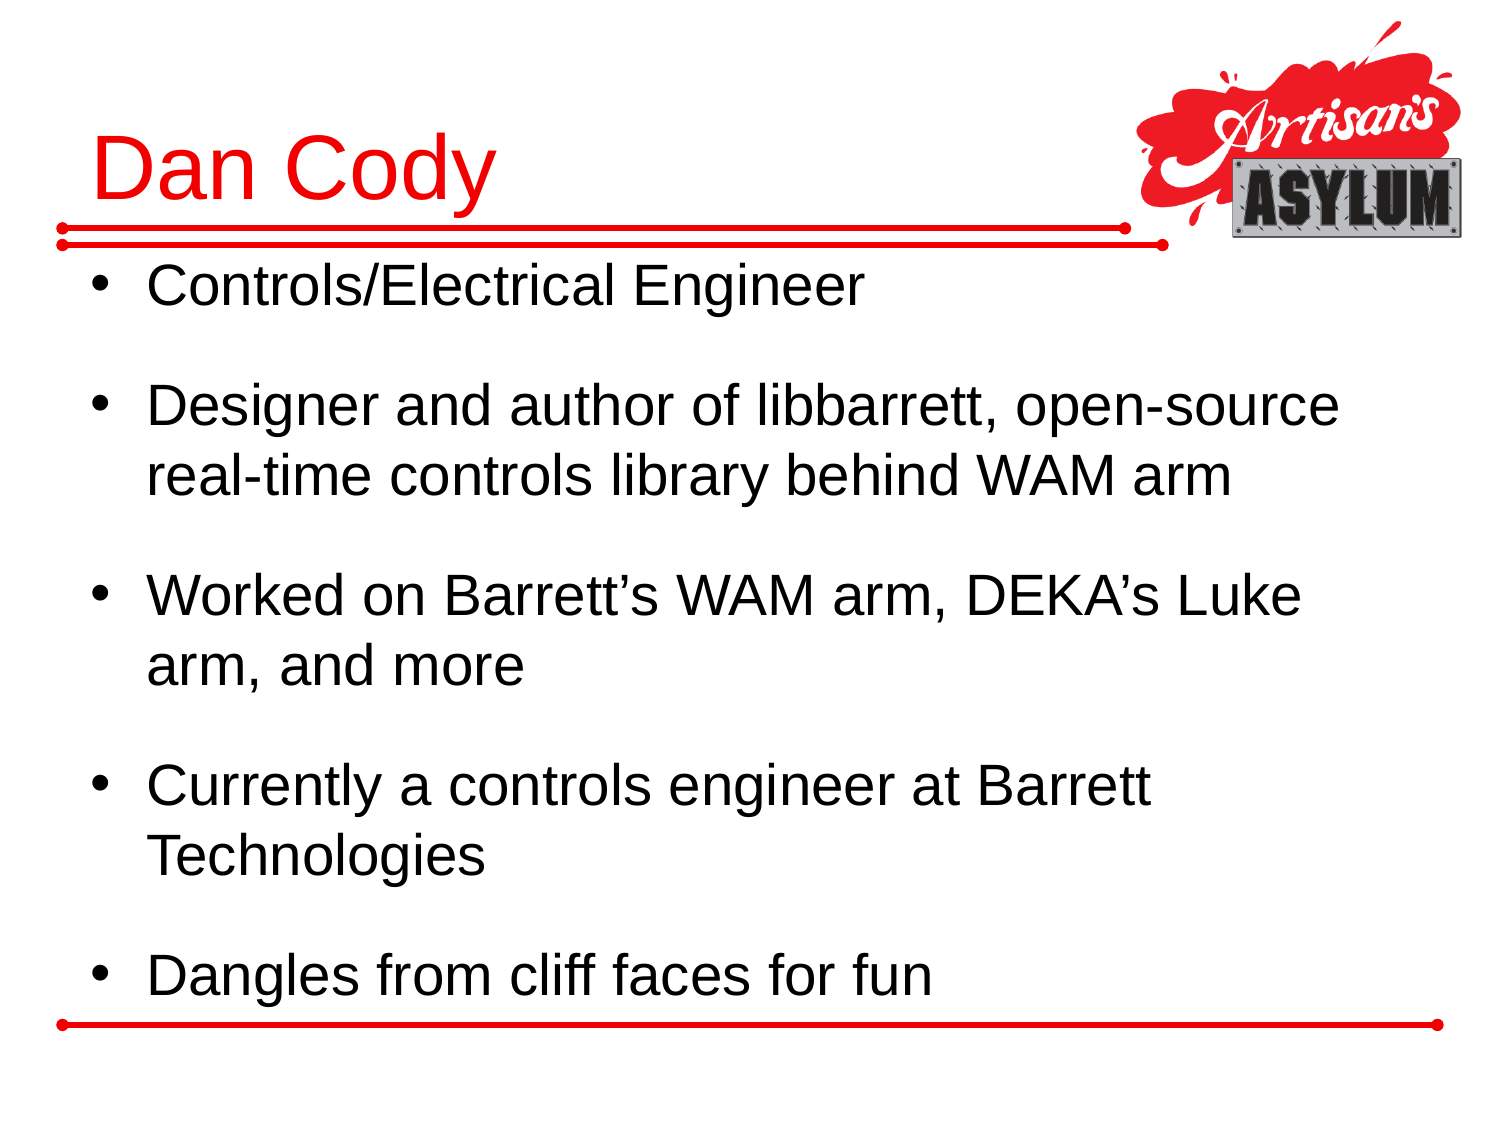

# Dan Cody
Controls/Electrical Engineer
Designer and author of libbarrett, open-source real-time controls library behind WAM arm
Worked on Barrett’s WAM arm, DEKA’s Luke arm, and more
Currently a controls engineer at Barrett Technologies
Dangles from cliff faces for fun